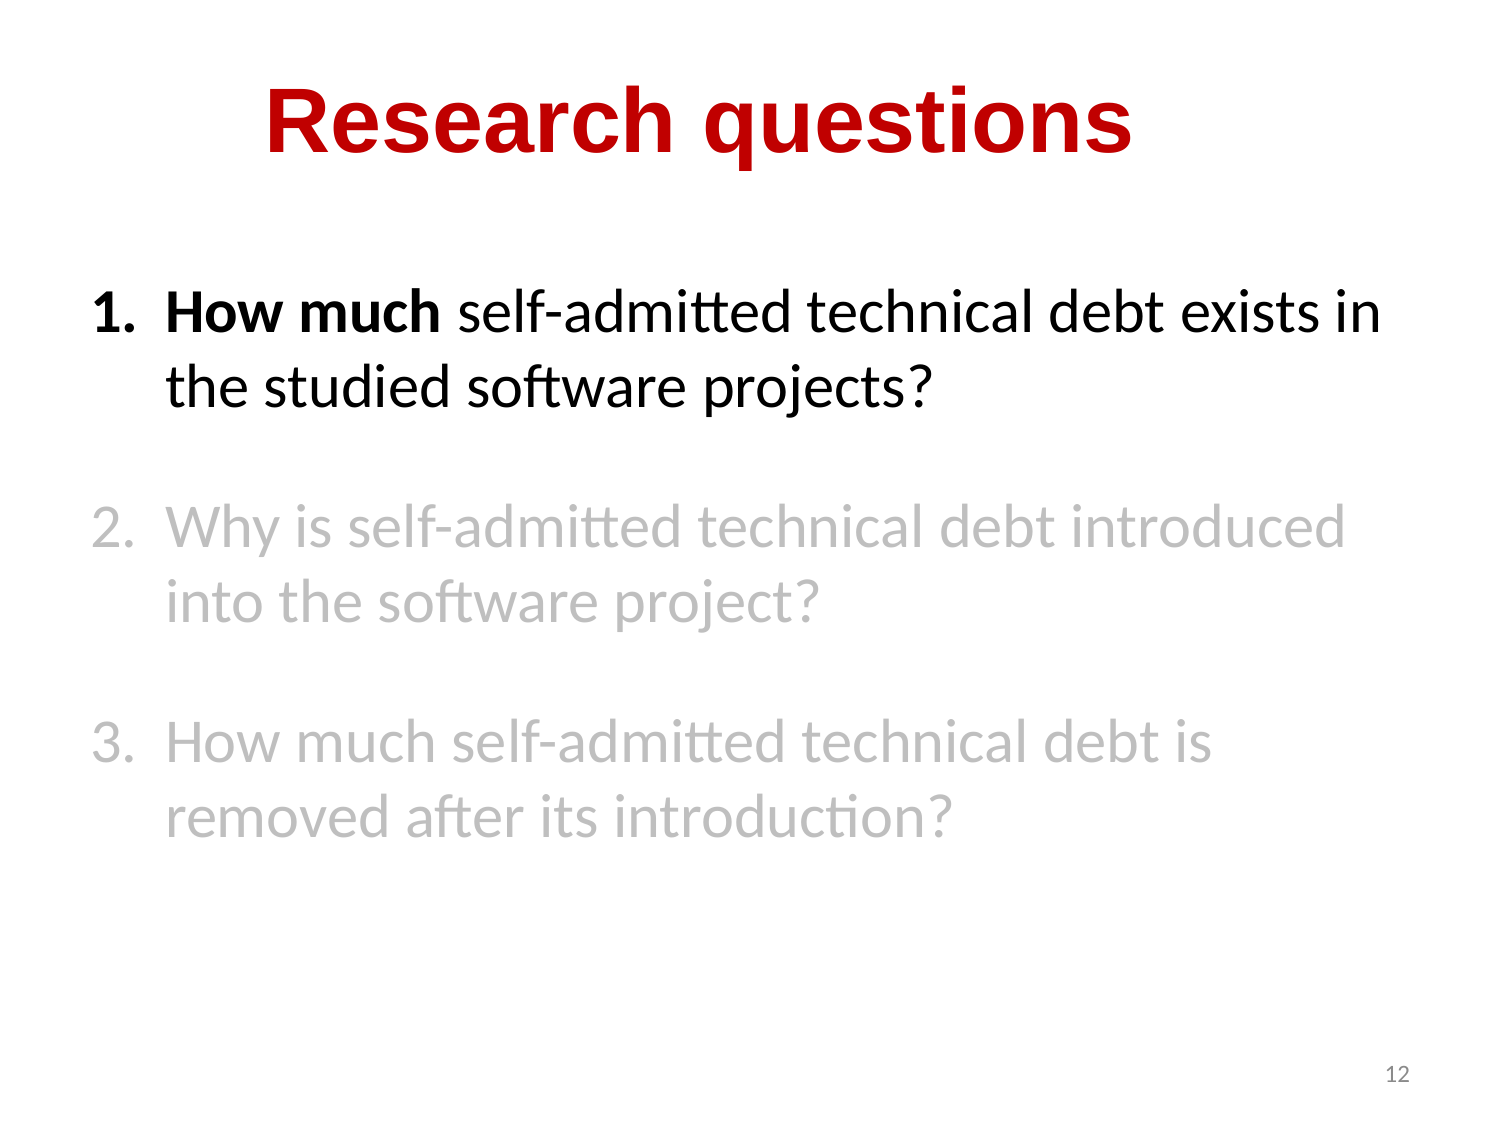

# Research questions
How much self-admitted technical debt exists in the studied software projects?

Why is self-admitted technical debt introduced into the software project?

How much self-admitted technical debt is removed after its introduction?
12